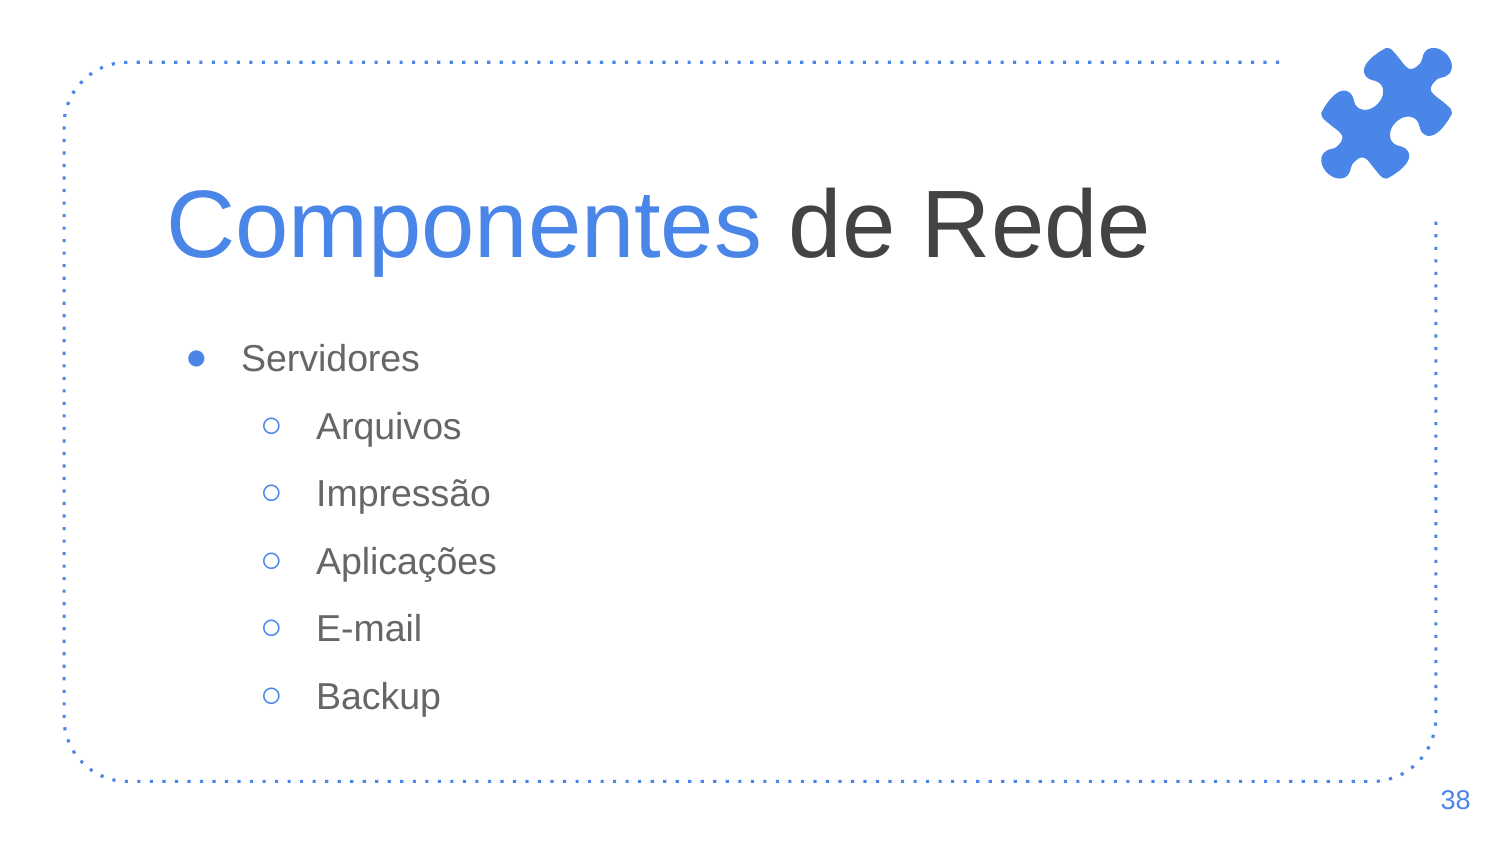

# Componentes de Rede
Servidores
Arquivos
Impressão
Aplicações
E-mail
Backup
38